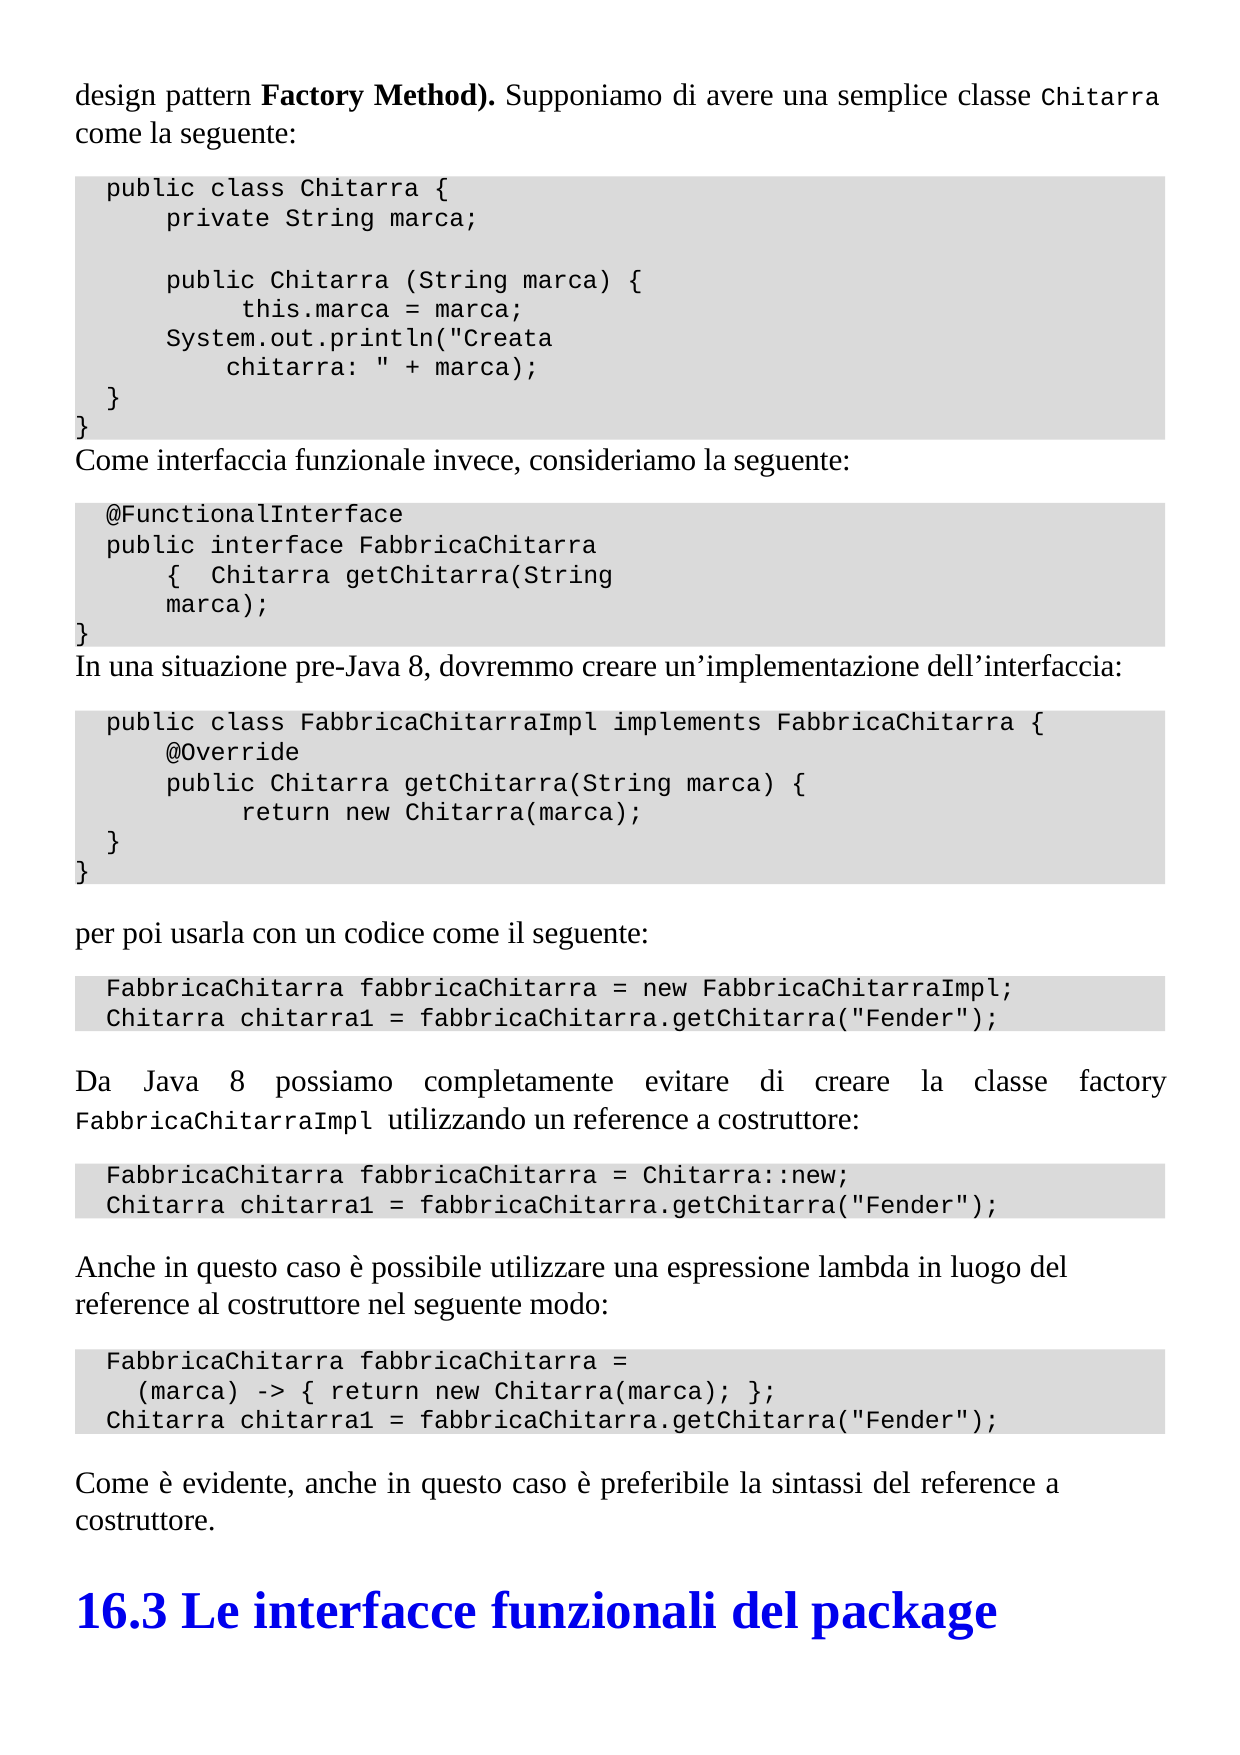

design pattern Factory Method). Supponiamo di avere una semplice classe Chitarra
come la seguente:
public class Chitarra {
private String marca;

public Chitarra (String marca) {  this.marca = marca;
System.out.println("Creata chitarra: " + marca);
}
}
Come interfaccia funzionale invece, consideriamo la seguente:
@FunctionalInterface
public interface FabbricaChitarra {  Chitarra getChitarra(String marca);
}
In una situazione pre-Java 8, dovremmo creare un’implementazione dell’interfaccia:
public class FabbricaChitarraImpl implements FabbricaChitarra {
@Override
public Chitarra getChitarra(String marca) {  return new Chitarra(marca);
}
}
per poi usarla con un codice come il seguente:
FabbricaChitarra fabbricaChitarra = new FabbricaChitarraImpl;
Chitarra chitarra1 = fabbricaChitarra.getChitarra("Fender");
Da	Java	8	possiamo	completamente	evitare	di	creare	la	classe	factory
FabbricaChitarraImpl utilizzando un reference a costruttore:
FabbricaChitarra fabbricaChitarra = Chitarra::new;
Chitarra chitarra1 = fabbricaChitarra.getChitarra("Fender");
Anche in questo caso è possibile utilizzare una espressione lambda in luogo del  reference al costruttore nel seguente modo:
FabbricaChitarra fabbricaChitarra =
(marca) -> { return new Chitarra(marca); };
Chitarra chitarra1 = fabbricaChitarra.getChitarra("Fender");
Come è evidente, anche in questo caso è preferibile la sintassi del reference a  costruttore.
16.3 Le interfacce funzionali del package